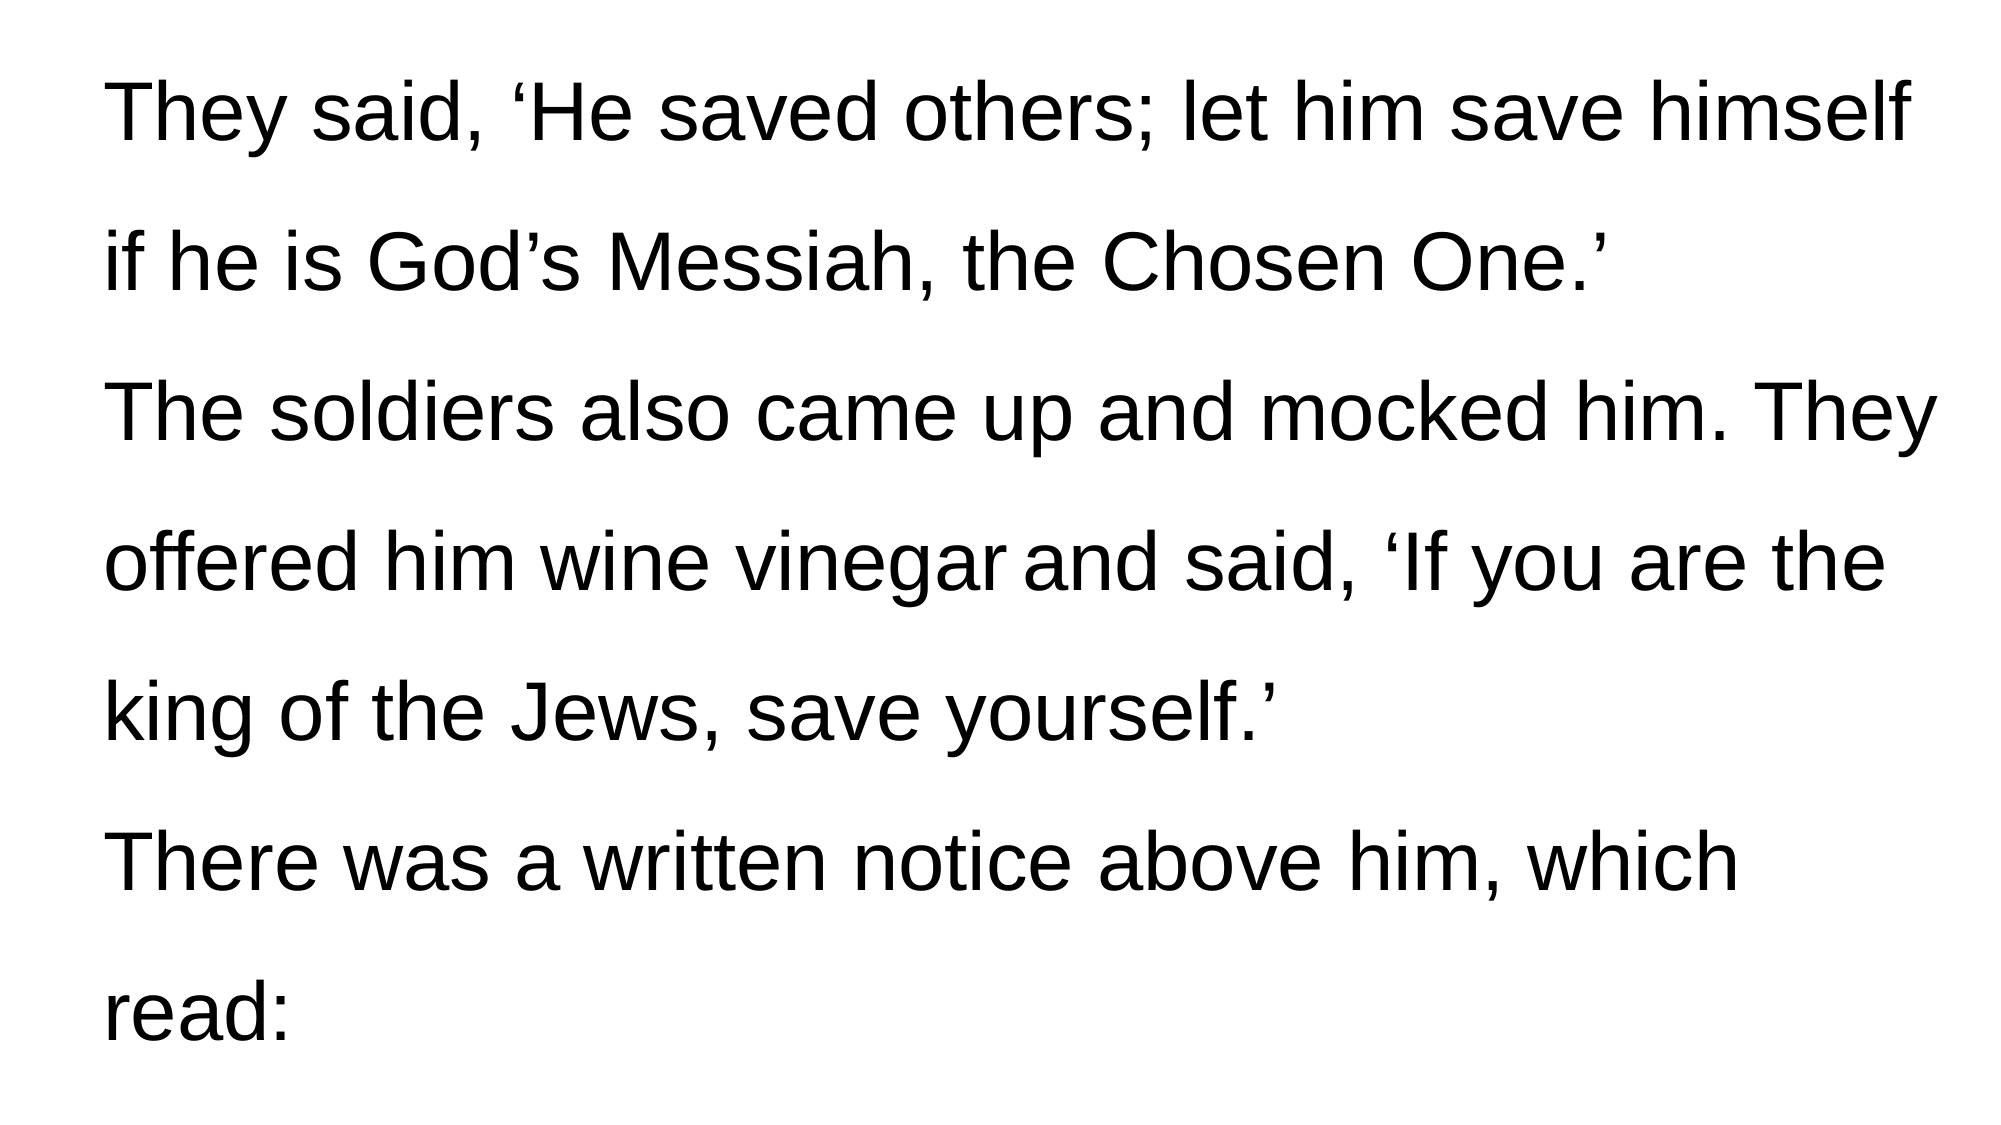

They said, ‘He saved others; let him save himself if he is God’s Messiah, the Chosen One.’
The soldiers also came up and mocked him. They offered him wine vinegar and said, ‘If you are the king of the Jews, save yourself.’
There was a written notice above him, which read:
this is the king of the jews.